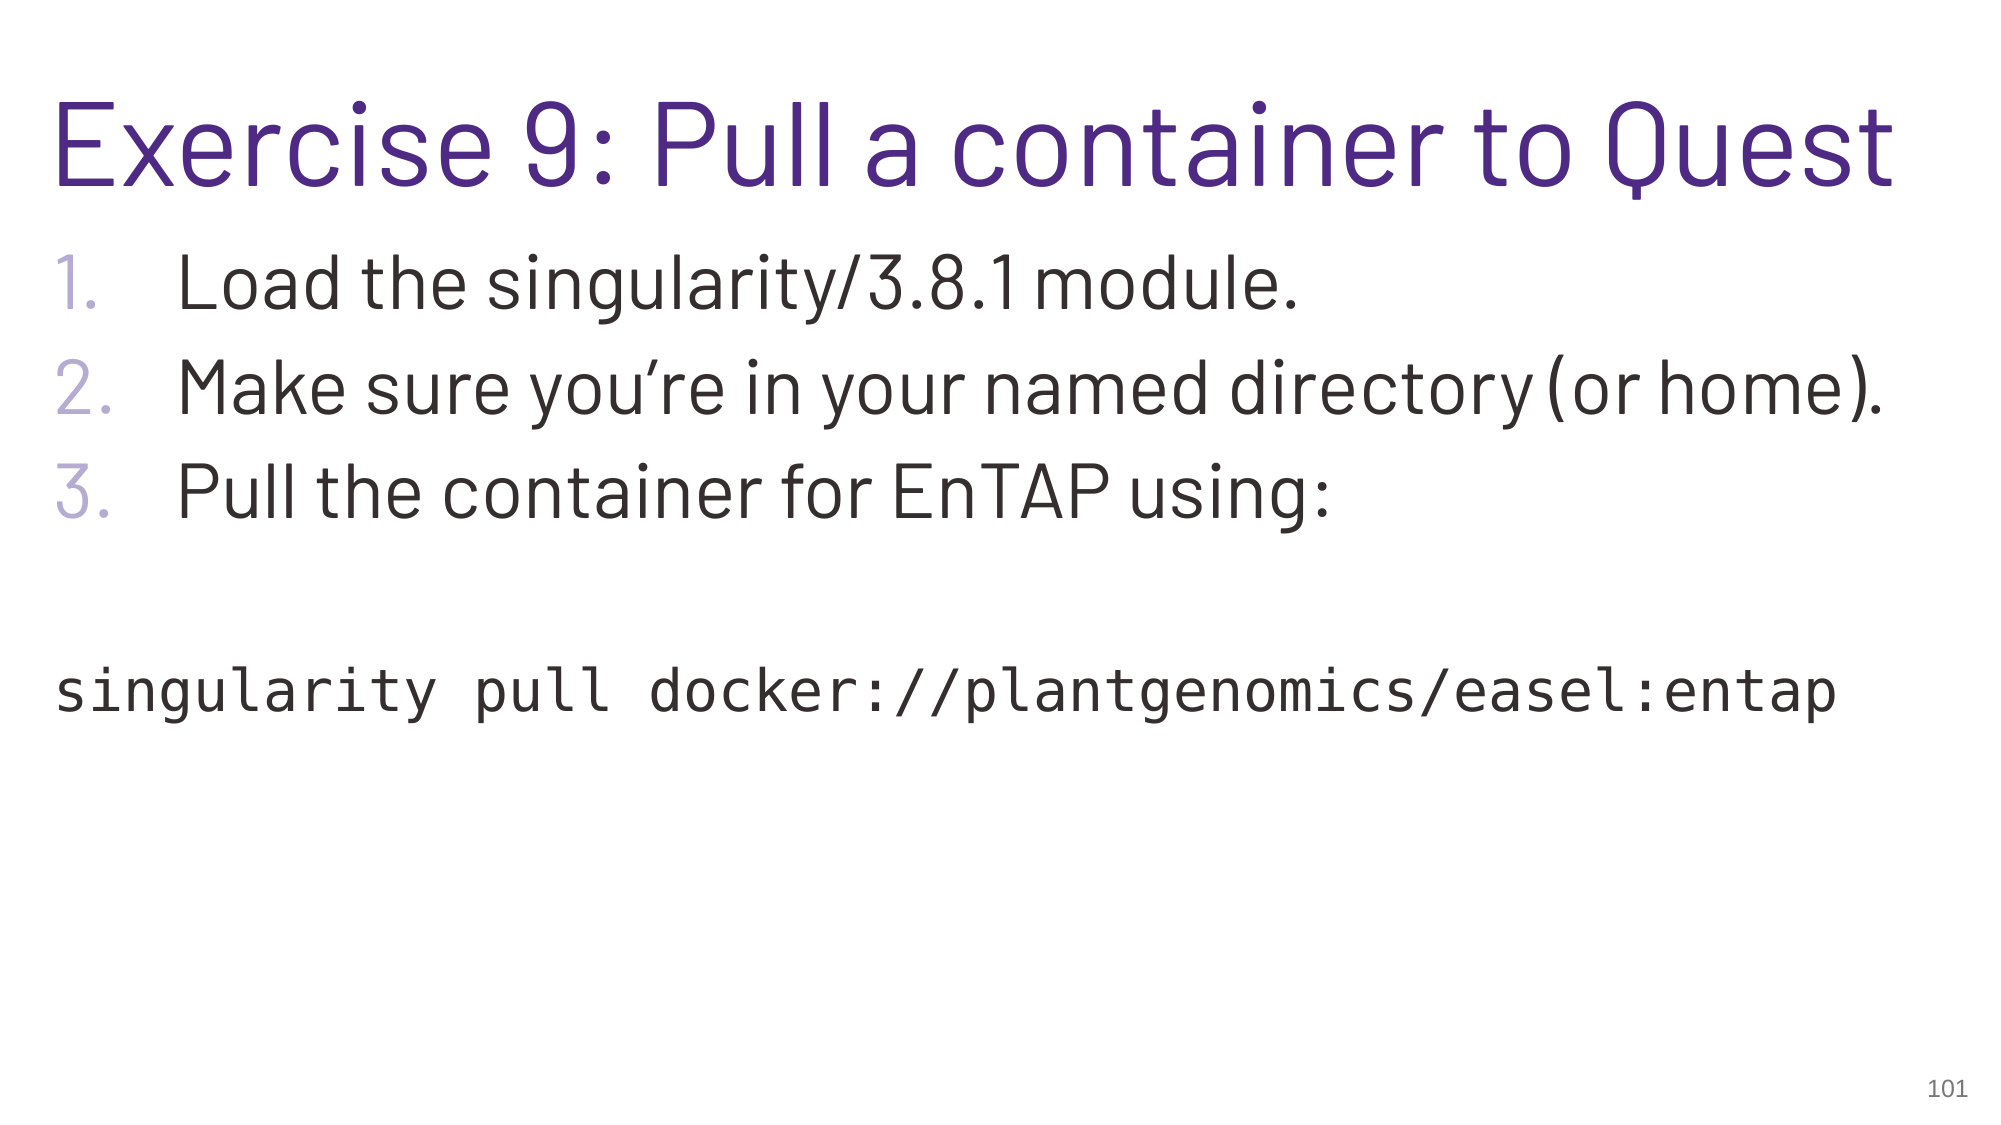

# Exercise 9: Pull a container to Quest
Load the singularity/3.8.1 module.
Make sure you’re in your named directory (or home).
Pull the container for EnTAP using:

singularity pull docker://plantgenomics/easel:entap

101